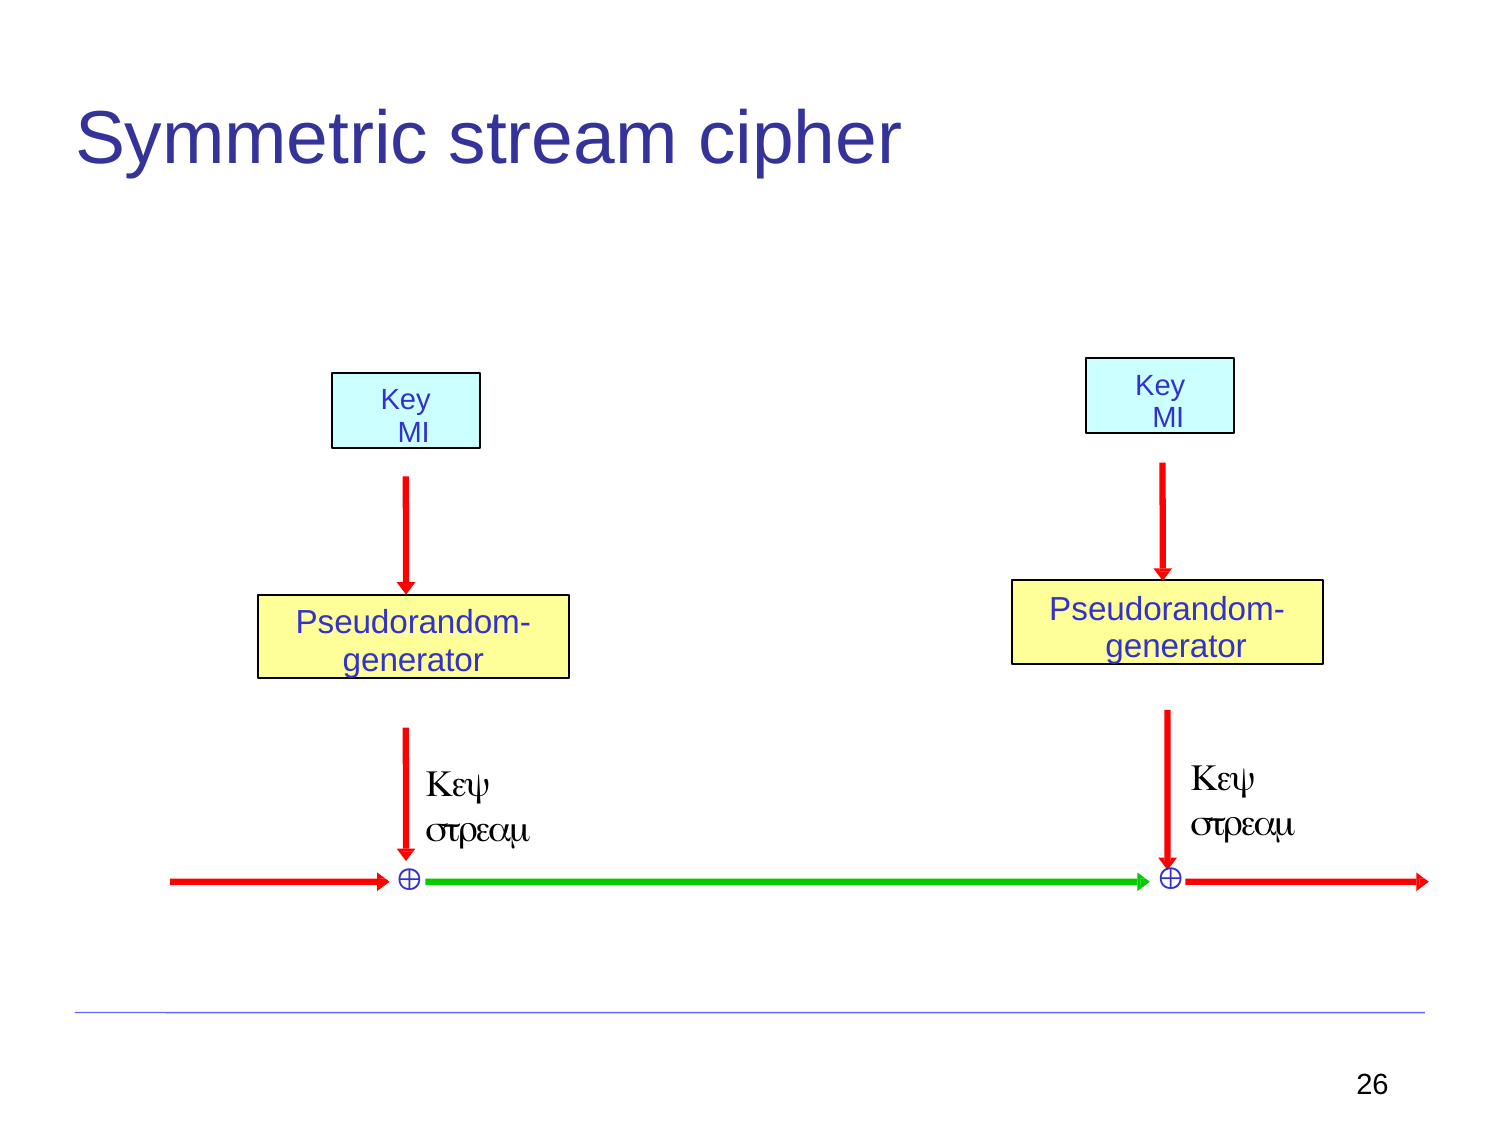

# Symmetric stream cipher
Key  MI
Key  MI

Pseudorandom-  generator
Pseudorandom-
generator

Κεψ στρεαμ
Κεψ στρεαμ
⊕
⊕

26